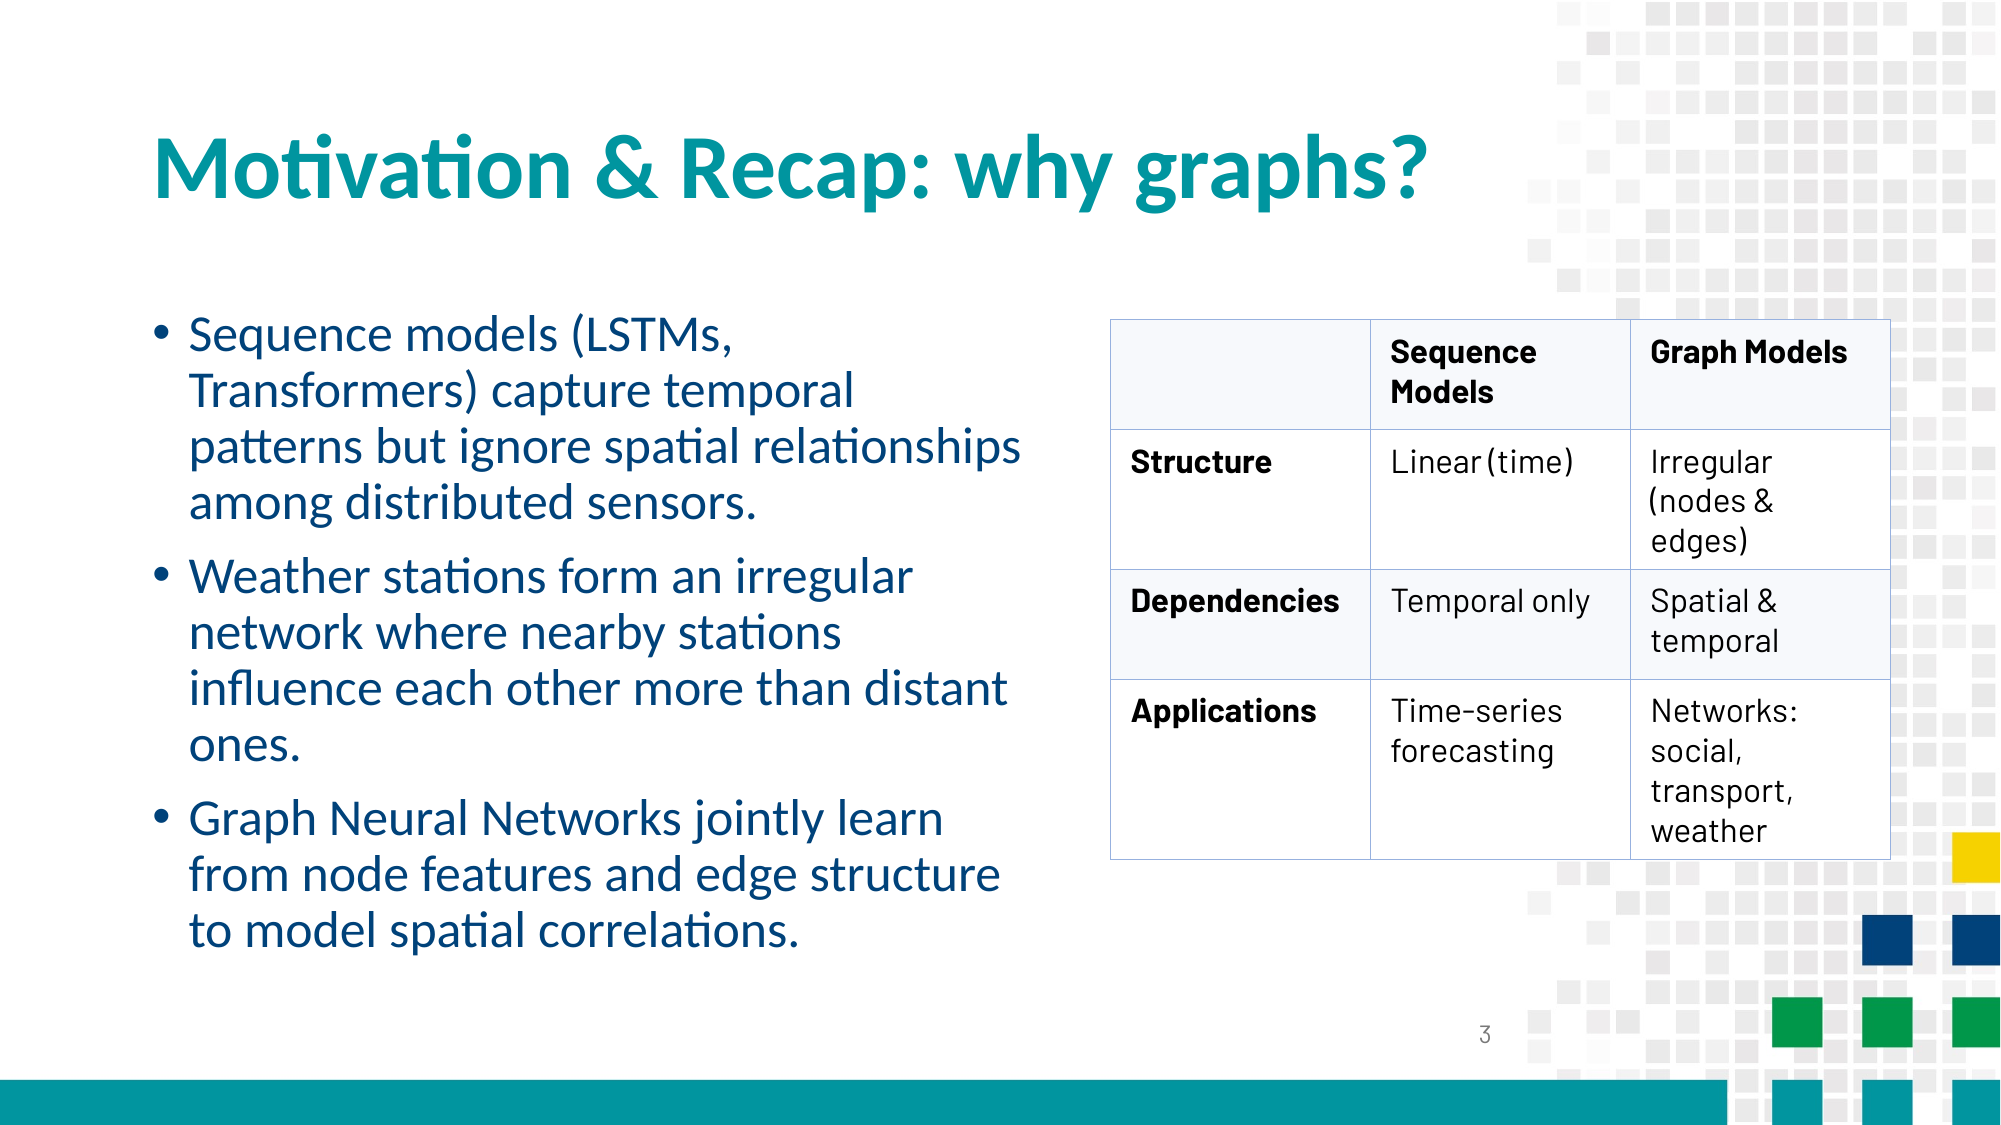

# Motivation & Recap: why graphs?
Sequence models (LSTMs, Transformers) capture temporal patterns but ignore spatial relationships among distributed sensors.
Weather stations form an irregular network where nearby stations influence each other more than distant ones.
Graph Neural Networks jointly learn from node features and edge structure to model spatial correlations.
|  | Sequence Models | Graph Models |
| --- | --- | --- |
| Structure | Linear (time) | Irregular (nodes & edges) |
| Dependencies | Temporal only | Spatial & temporal |
| Applications | Time‑series forecasting | Networks: social, transport, weather |
3